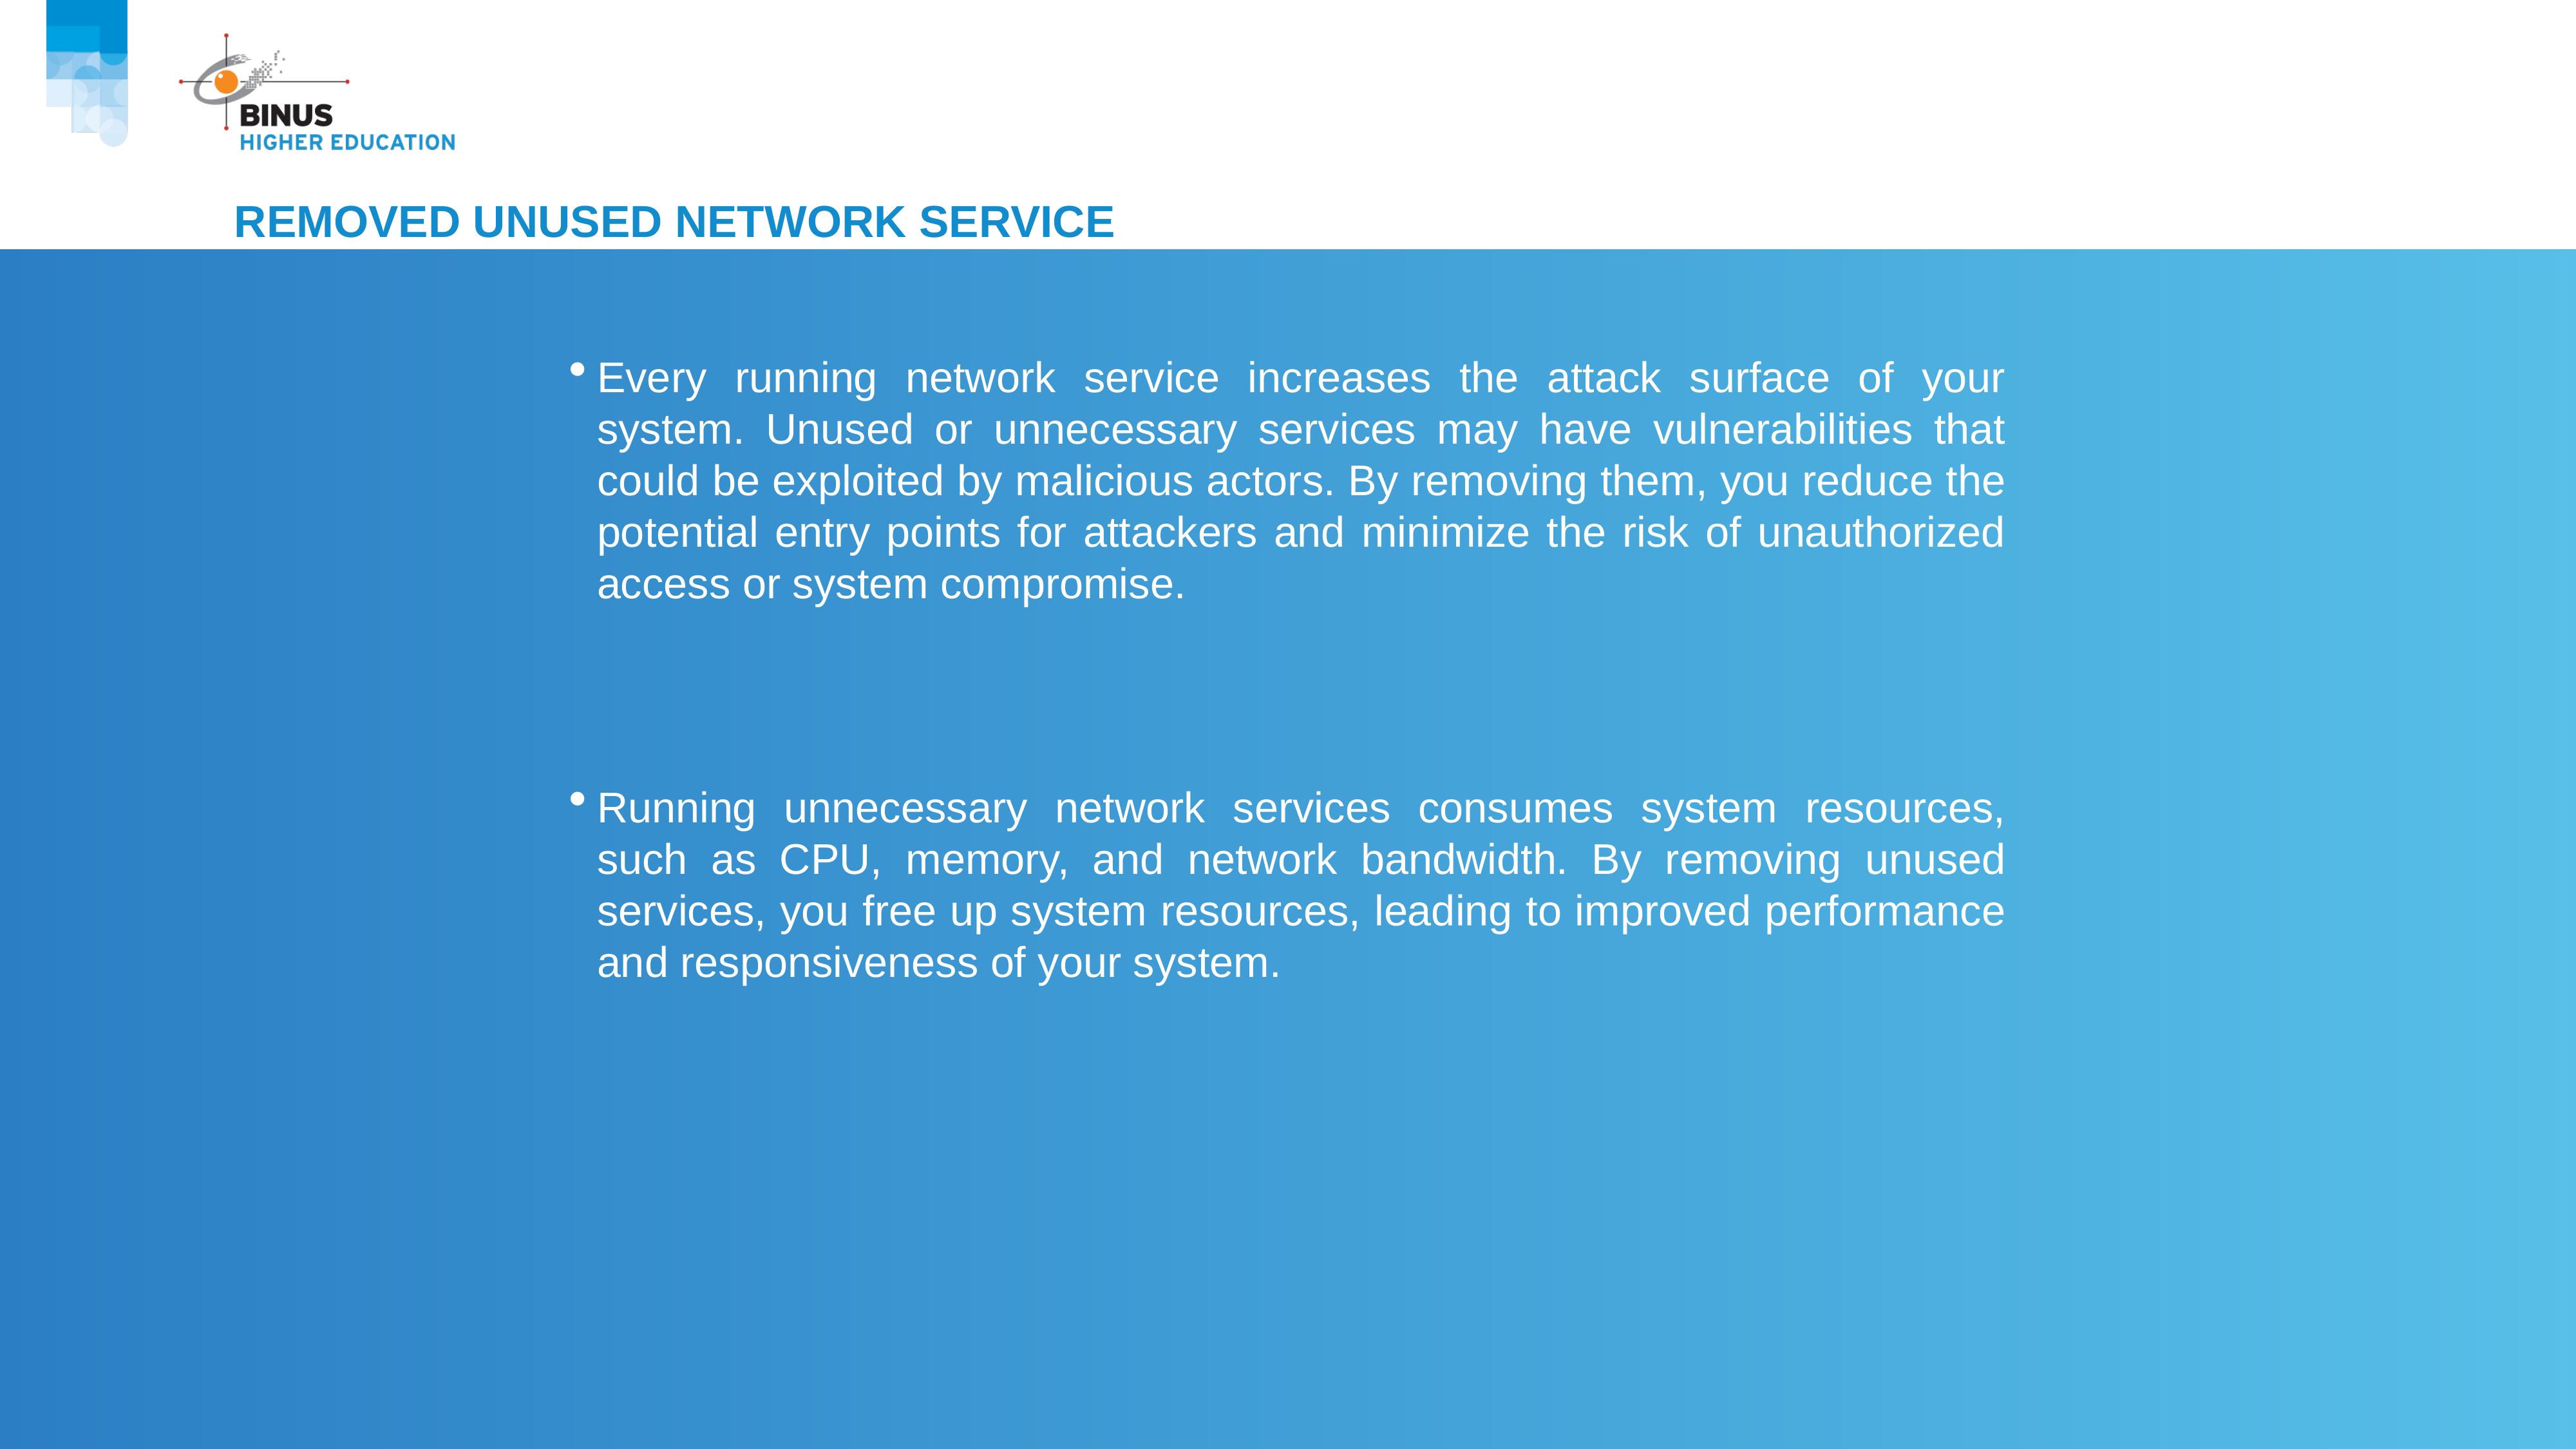

# Removed Unused Network Service

Every running network service increases the attack surface of your system. Unused or unnecessary services may have vulnerabilities that could be exploited by malicious actors. By removing them, you reduce the potential entry points for attackers and minimize the risk of unauthorized access or system compromise.

Running unnecessary network services consumes system resources, such as CPU, memory, and network bandwidth. By removing unused services, you free up system resources, leading to improved performance and responsiveness of your system.